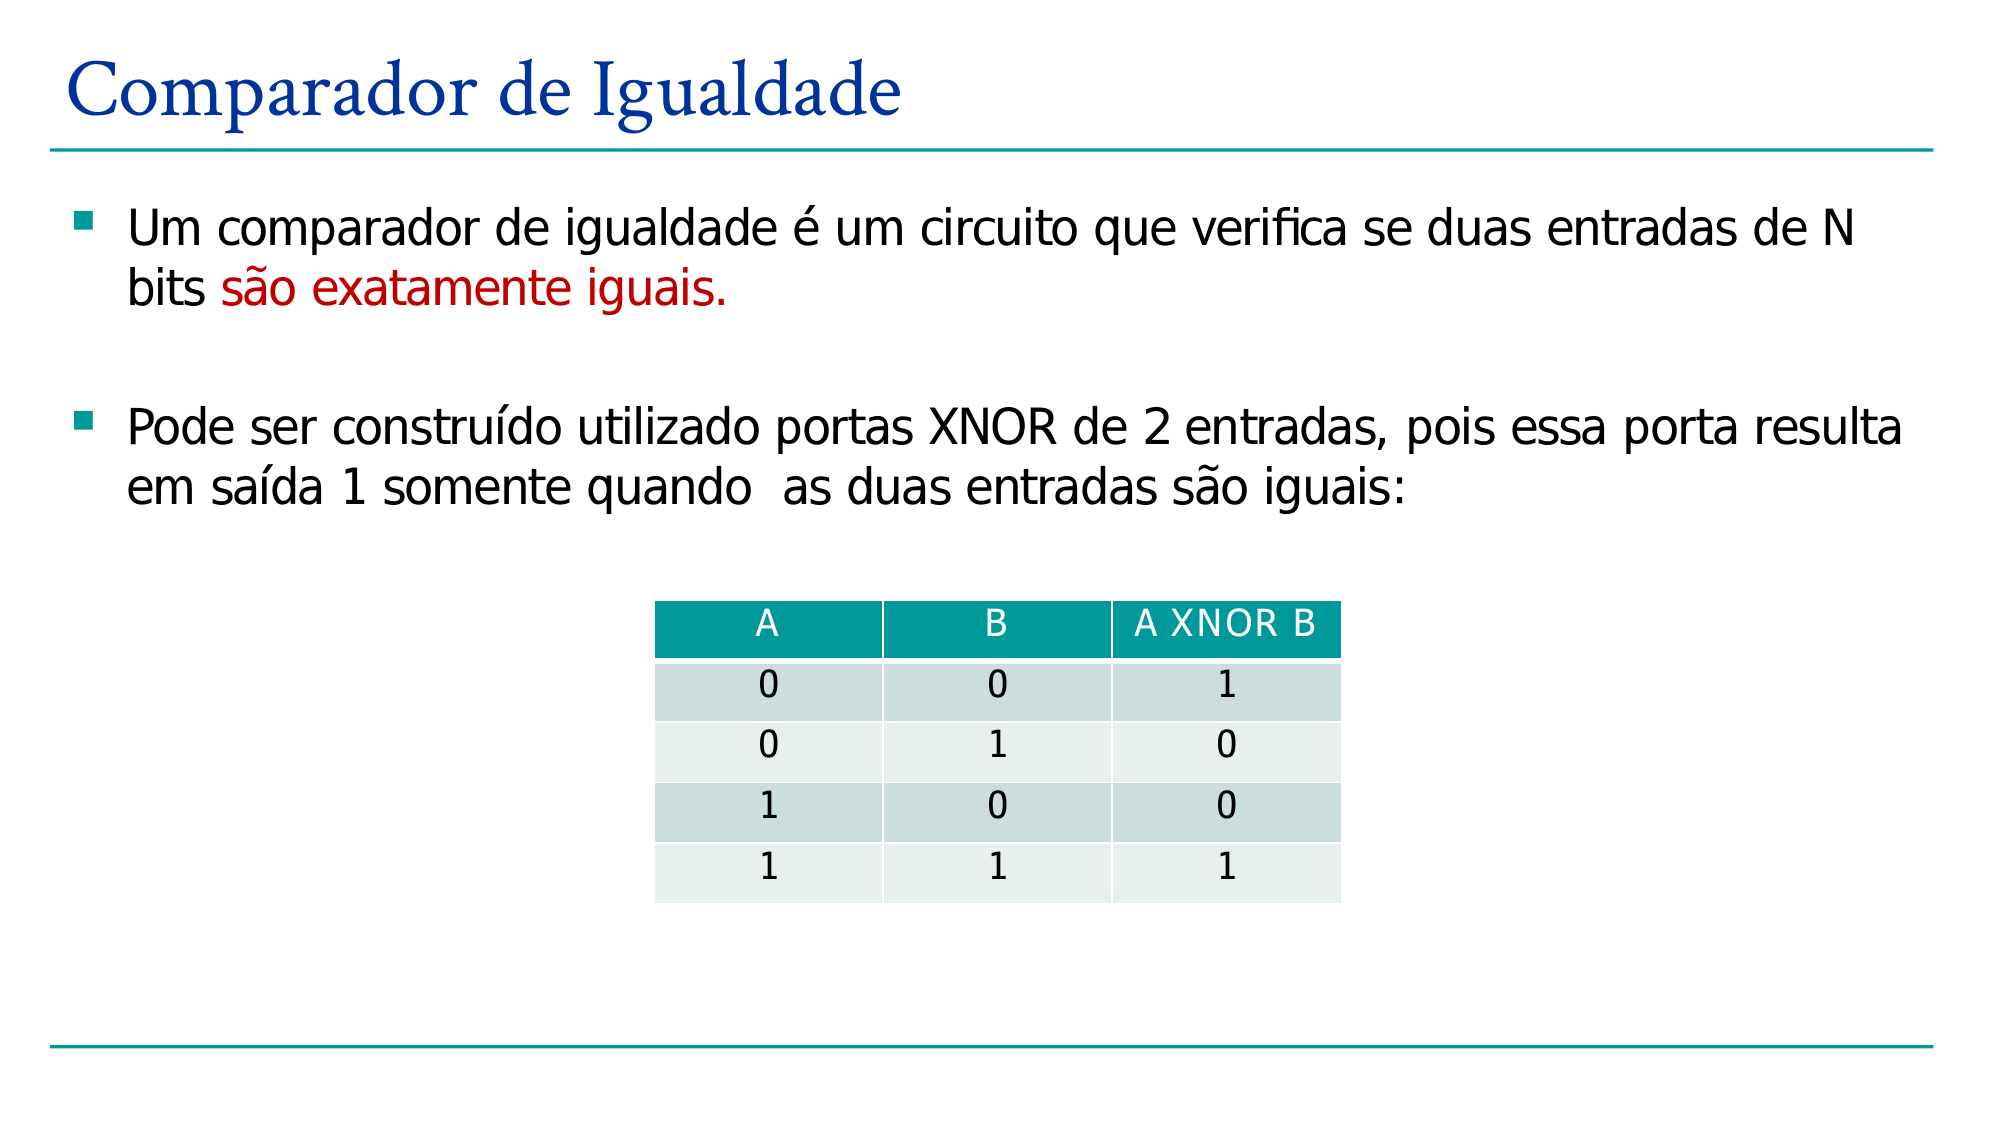

# Comparador de Igualdade
Um comparador de igualdade é um circuito que verifica se duas entradas de N bits são exatamente iguais.

Pode ser construído utilizado portas XNOR de 2 entradas, pois essa porta resulta em saída 1 somente quando  as duas entradas são iguais:
| A | B | A XNOR B |
| --- | --- | --- |
| 0 | 0 | 1 |
| 0 | 1 | 0 |
| 1 | 0 | 0 |
| 1 | 1 | 1 |